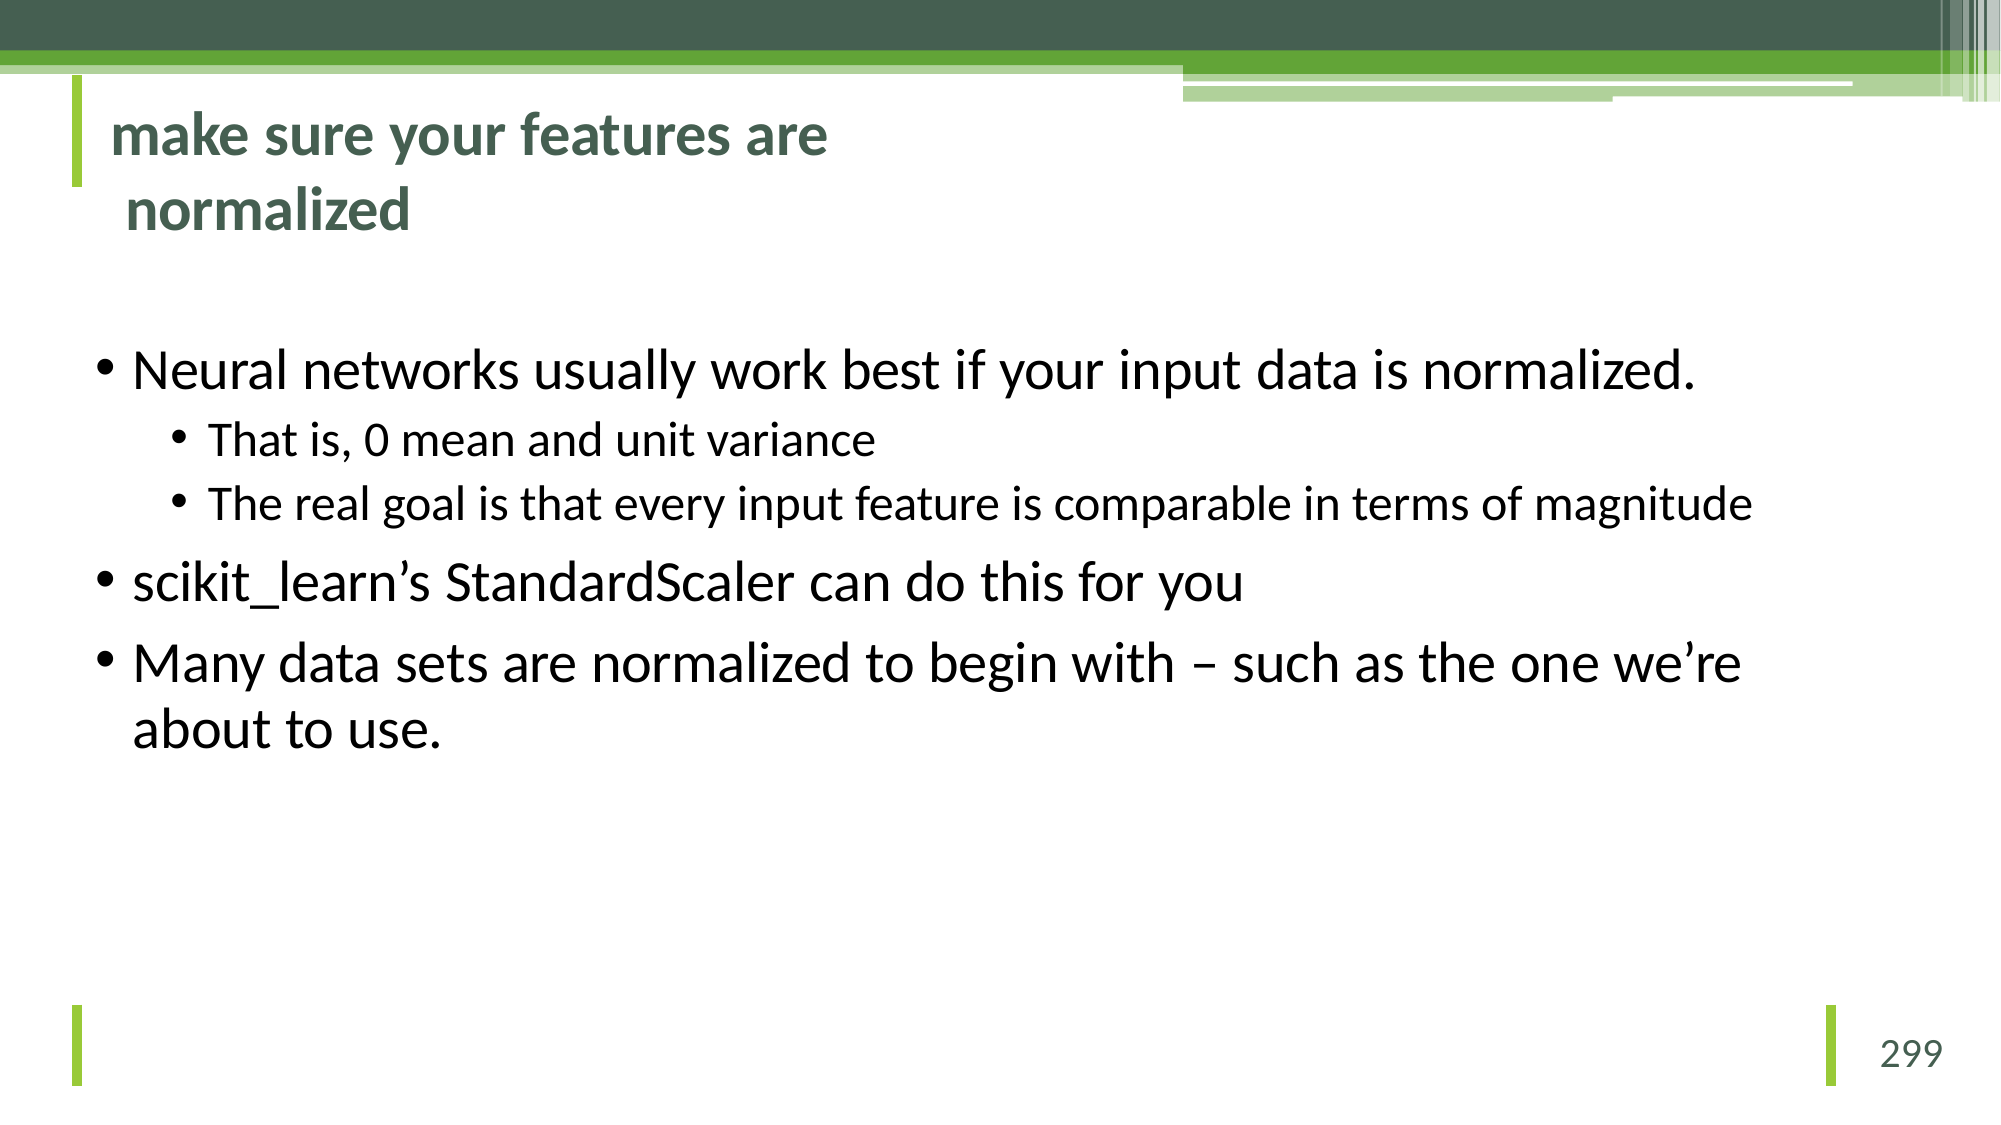

# make sure your features are  normalized
Neural networks usually work best if your input data is normalized.
That is, 0 mean and unit variance
The real goal is that every input feature is comparable in terms of magnitude
scikit_learn’s StandardScaler can do this for you
Many data sets are normalized to begin with – such as the one we’re
about to use.

299